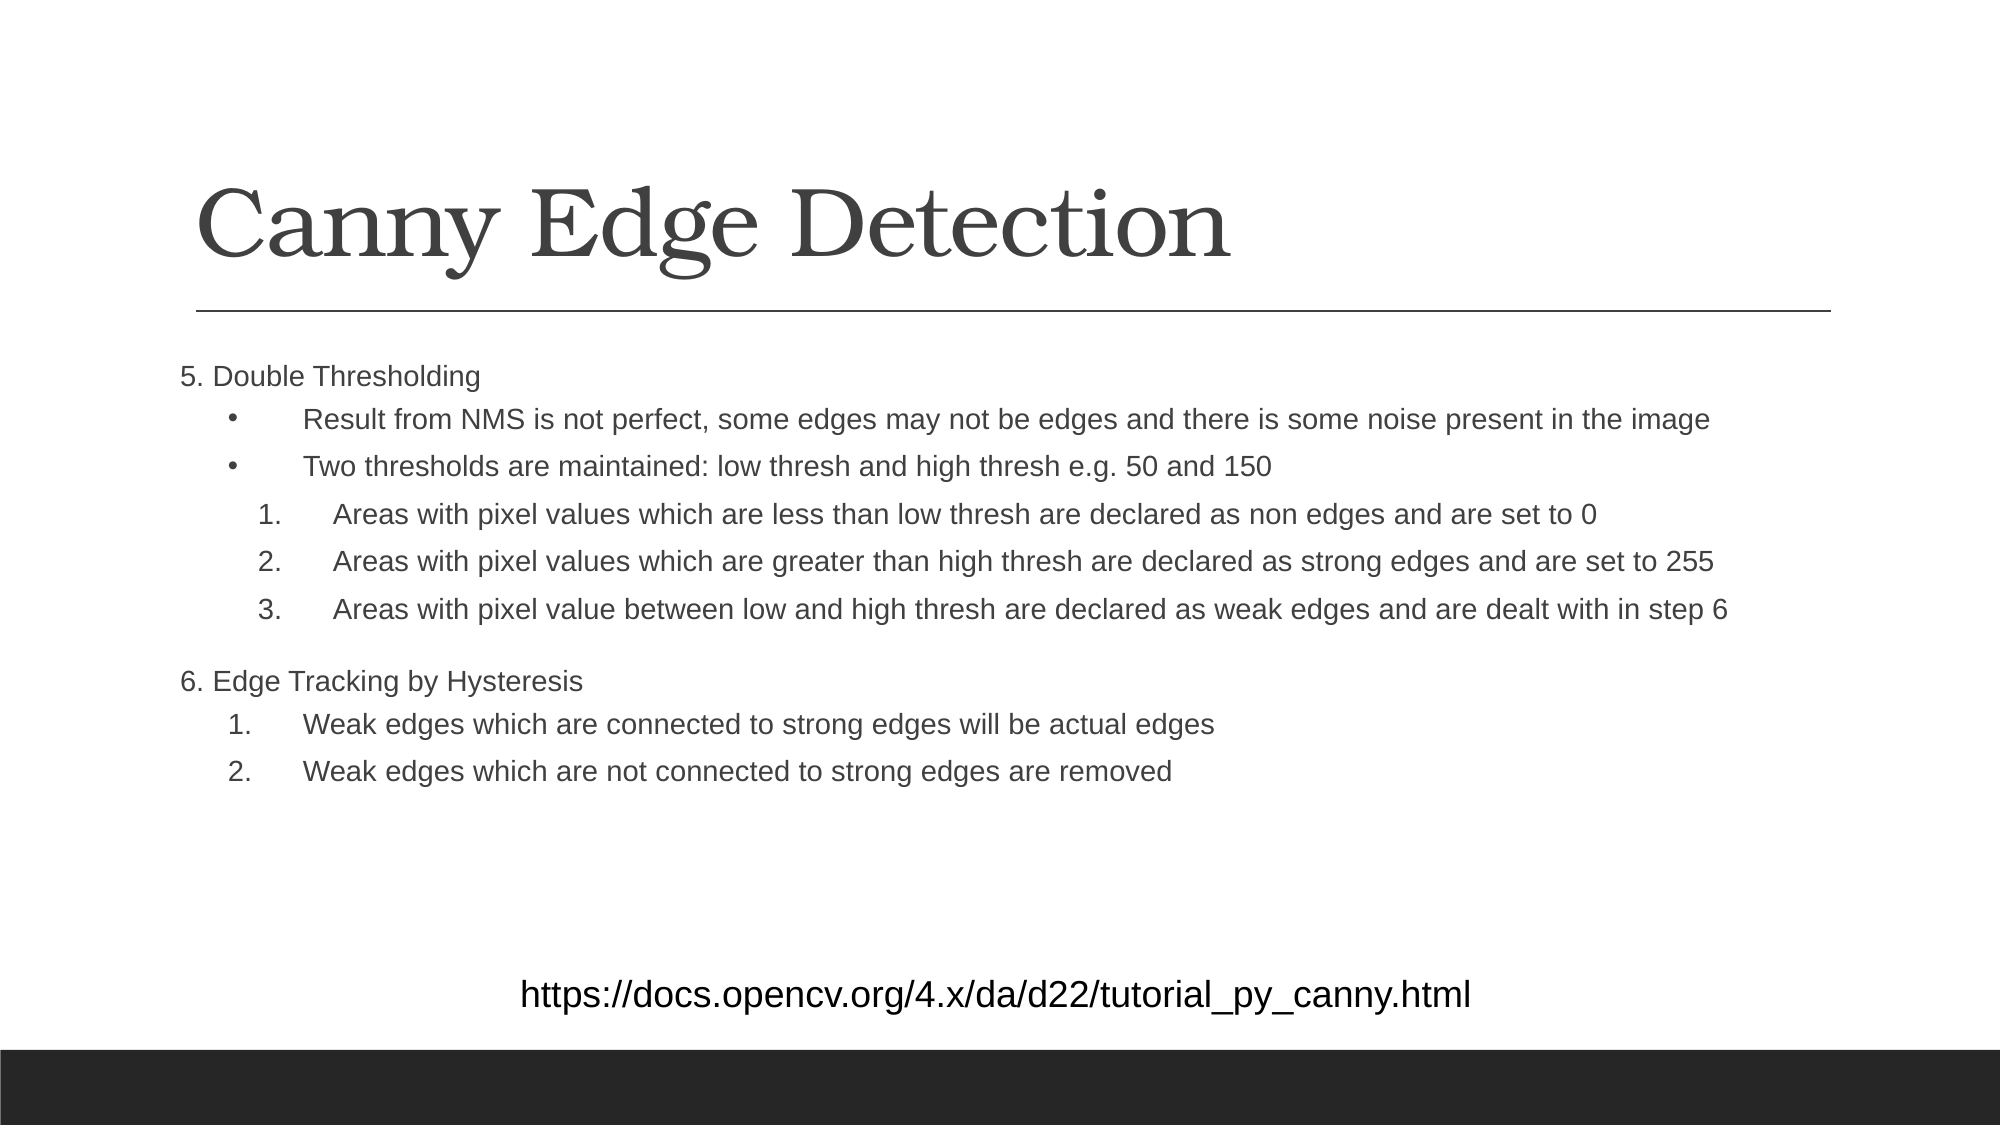

# Canny Edge Detection
5. Double Thresholding
Result from NMS is not perfect, some edges may not be edges and there is some noise present in the image
Two thresholds are maintained: low thresh and high thresh e.g. 50 and 150
Areas with pixel values which are less than low thresh are declared as non edges and are set to 0
Areas with pixel values which are greater than high thresh are declared as strong edges and are set to 255
Areas with pixel value between low and high thresh are declared as weak edges and are dealt with in step 6
6. Edge Tracking by Hysteresis
Weak edges which are connected to strong edges will be actual edges
Weak edges which are not connected to strong edges are removed

https://docs.opencv.org/4.x/da/d22/tutorial_py_canny.html